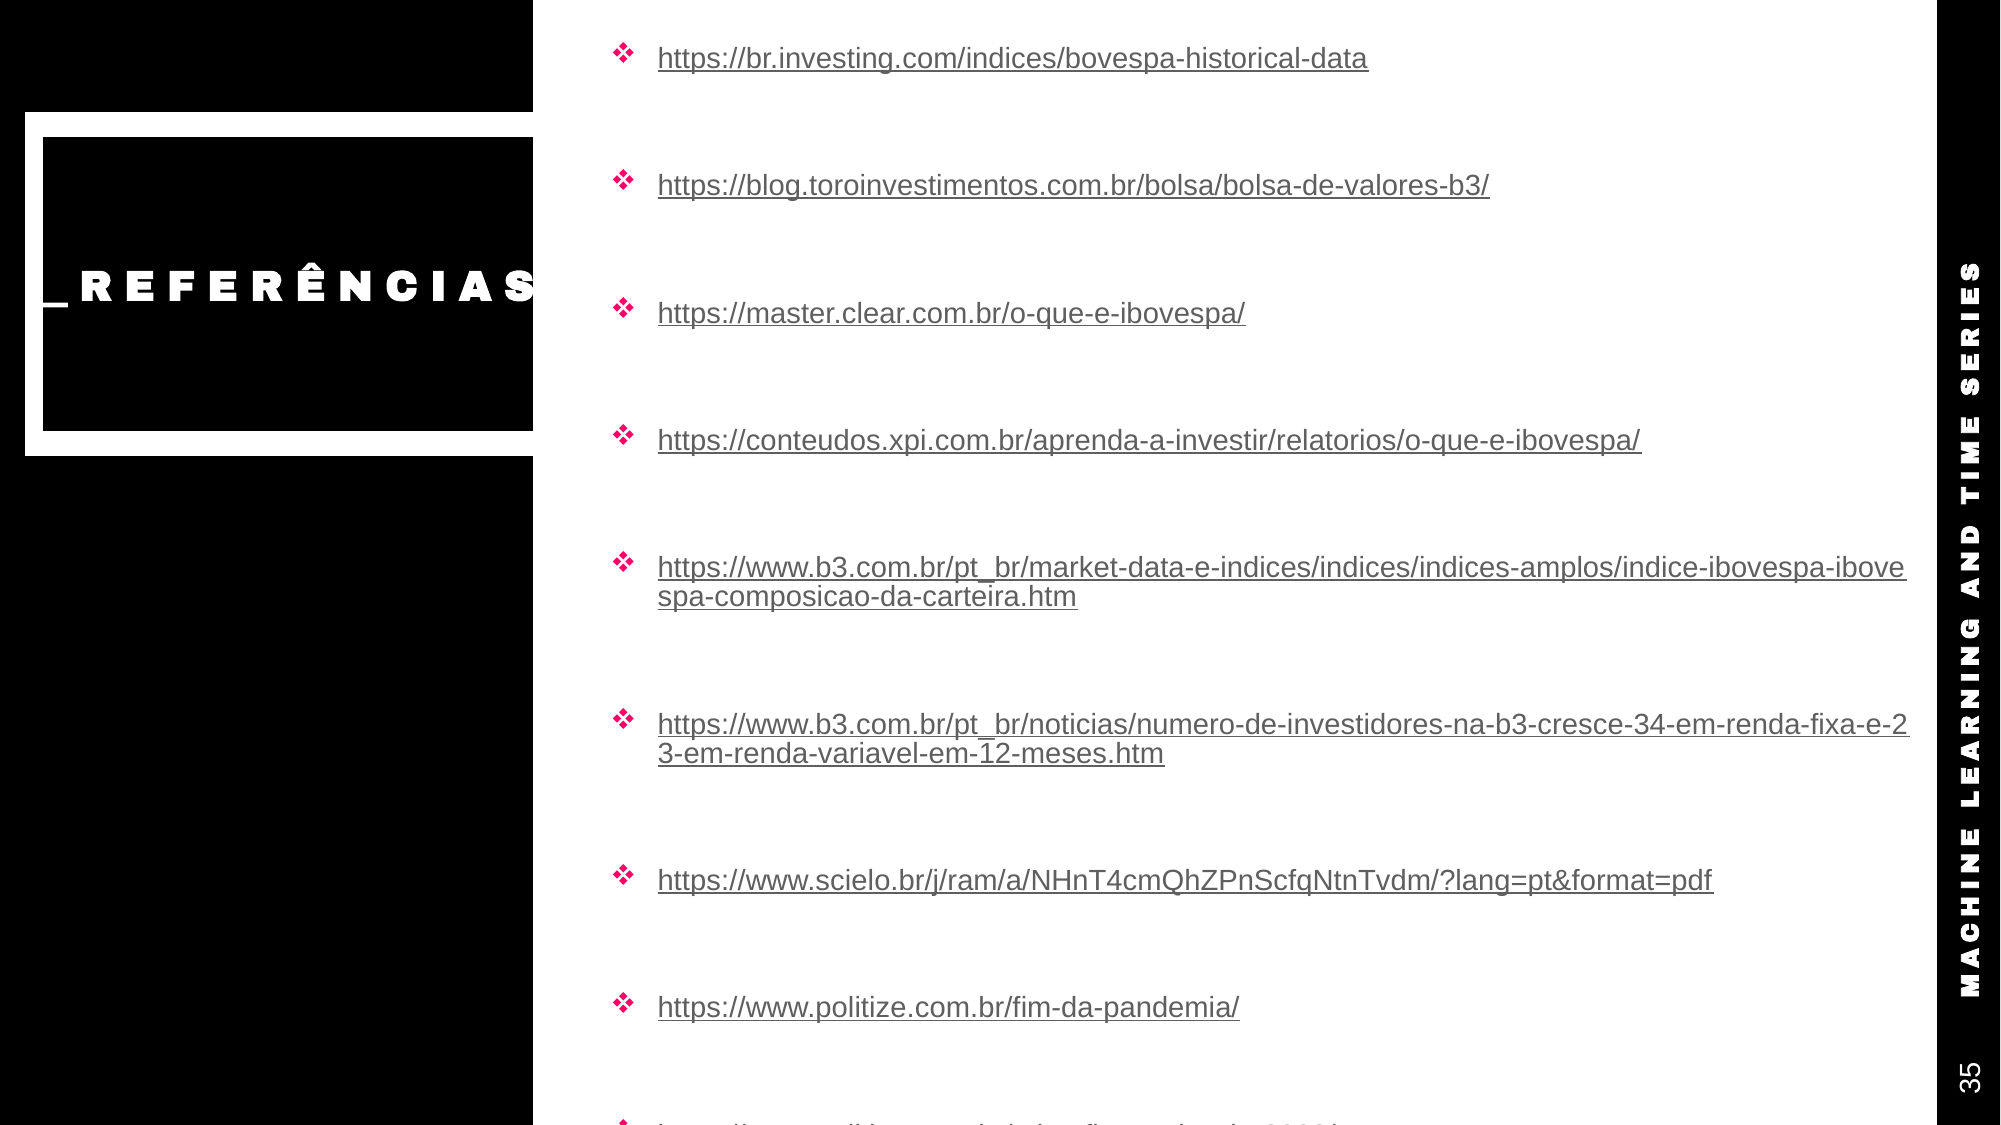

https://br.investing.com/indices/bovespa-historical-data

https://blog.toroinvestimentos.com.br/bolsa/bolsa-de-valores-b3/

https://master.clear.com.br/o-que-e-ibovespa/

https://conteudos.xpi.com.br/aprenda-a-investir/relatorios/o-que-e-ibovespa/

https://www.b3.com.br/pt_br/market-data-e-indices/indices/indices-amplos/indice-ibovespa-ibovespa-composicao-da-carteira.htm

https://www.b3.com.br/pt_br/noticias/numero-de-investidores-na-b3-cresce-34-em-renda-fixa-e-23-em-renda-variavel-em-12-meses.htm

https://www.scielo.br/j/ram/a/NHnT4cmQhZPnScfqNtnTvdm/?lang=pt&format=pdf

https://www.politize.com.br/fim-da-pandemia/

https://www.politize.com.br/crise-financeira-de-2008/

https://www.nordinvestimentos.com.br/blog/taxa-selic-hoje-tudo-o-que-voce-precisa-saber/#:~:text=A%20rela%C3%A7%C3%A3o%20entre%20o%20Ibovespa%20e%20a%20Taxa%20Selic%20%C3%A9,precisam%20investir%20em%20seus%20neg%C3%B3cios

# _referências
MACHINE LEARNING AND TIME SERIES
35